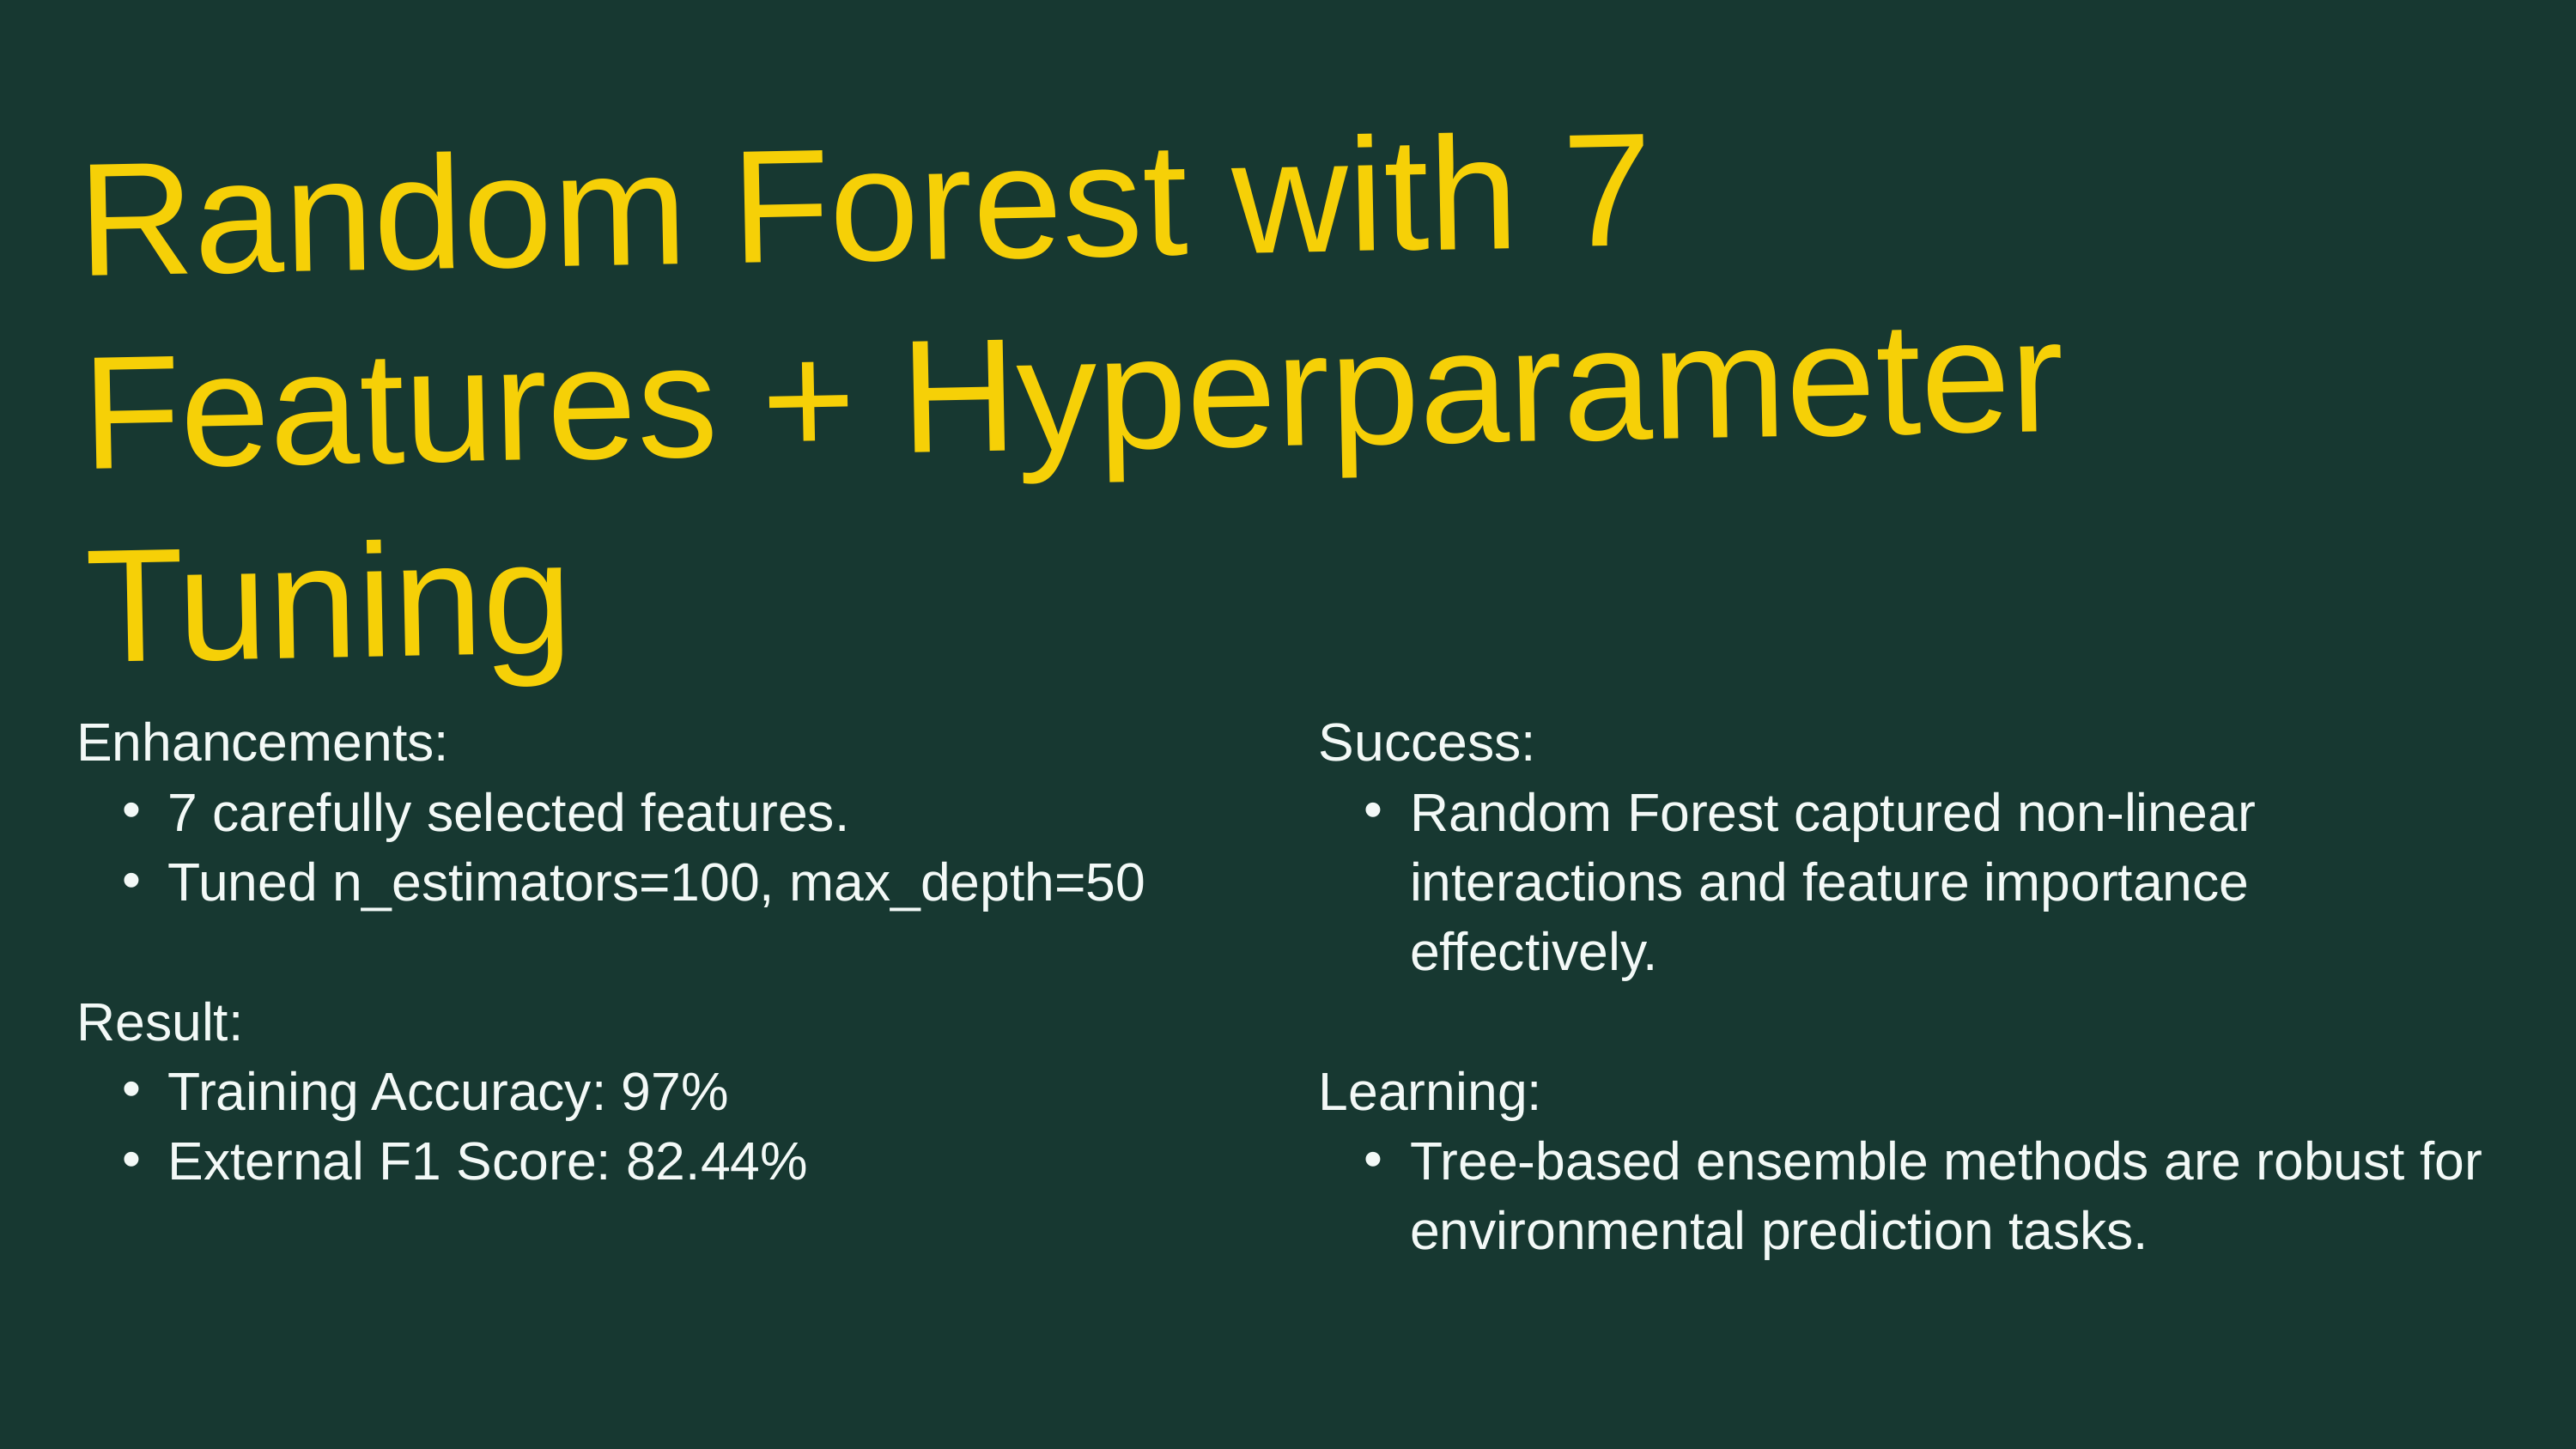

Random Forest with 7 Features + Hyperparameter Tuning
Enhancements:
7 carefully selected features.
Tuned n_estimators=100, max_depth=50

Result:
Training Accuracy: 97%
External F1 Score: 82.44%
Success:
Random Forest captured non-linear interactions and feature importance effectively.

Learning:
Tree-based ensemble methods are robust for environmental prediction tasks.